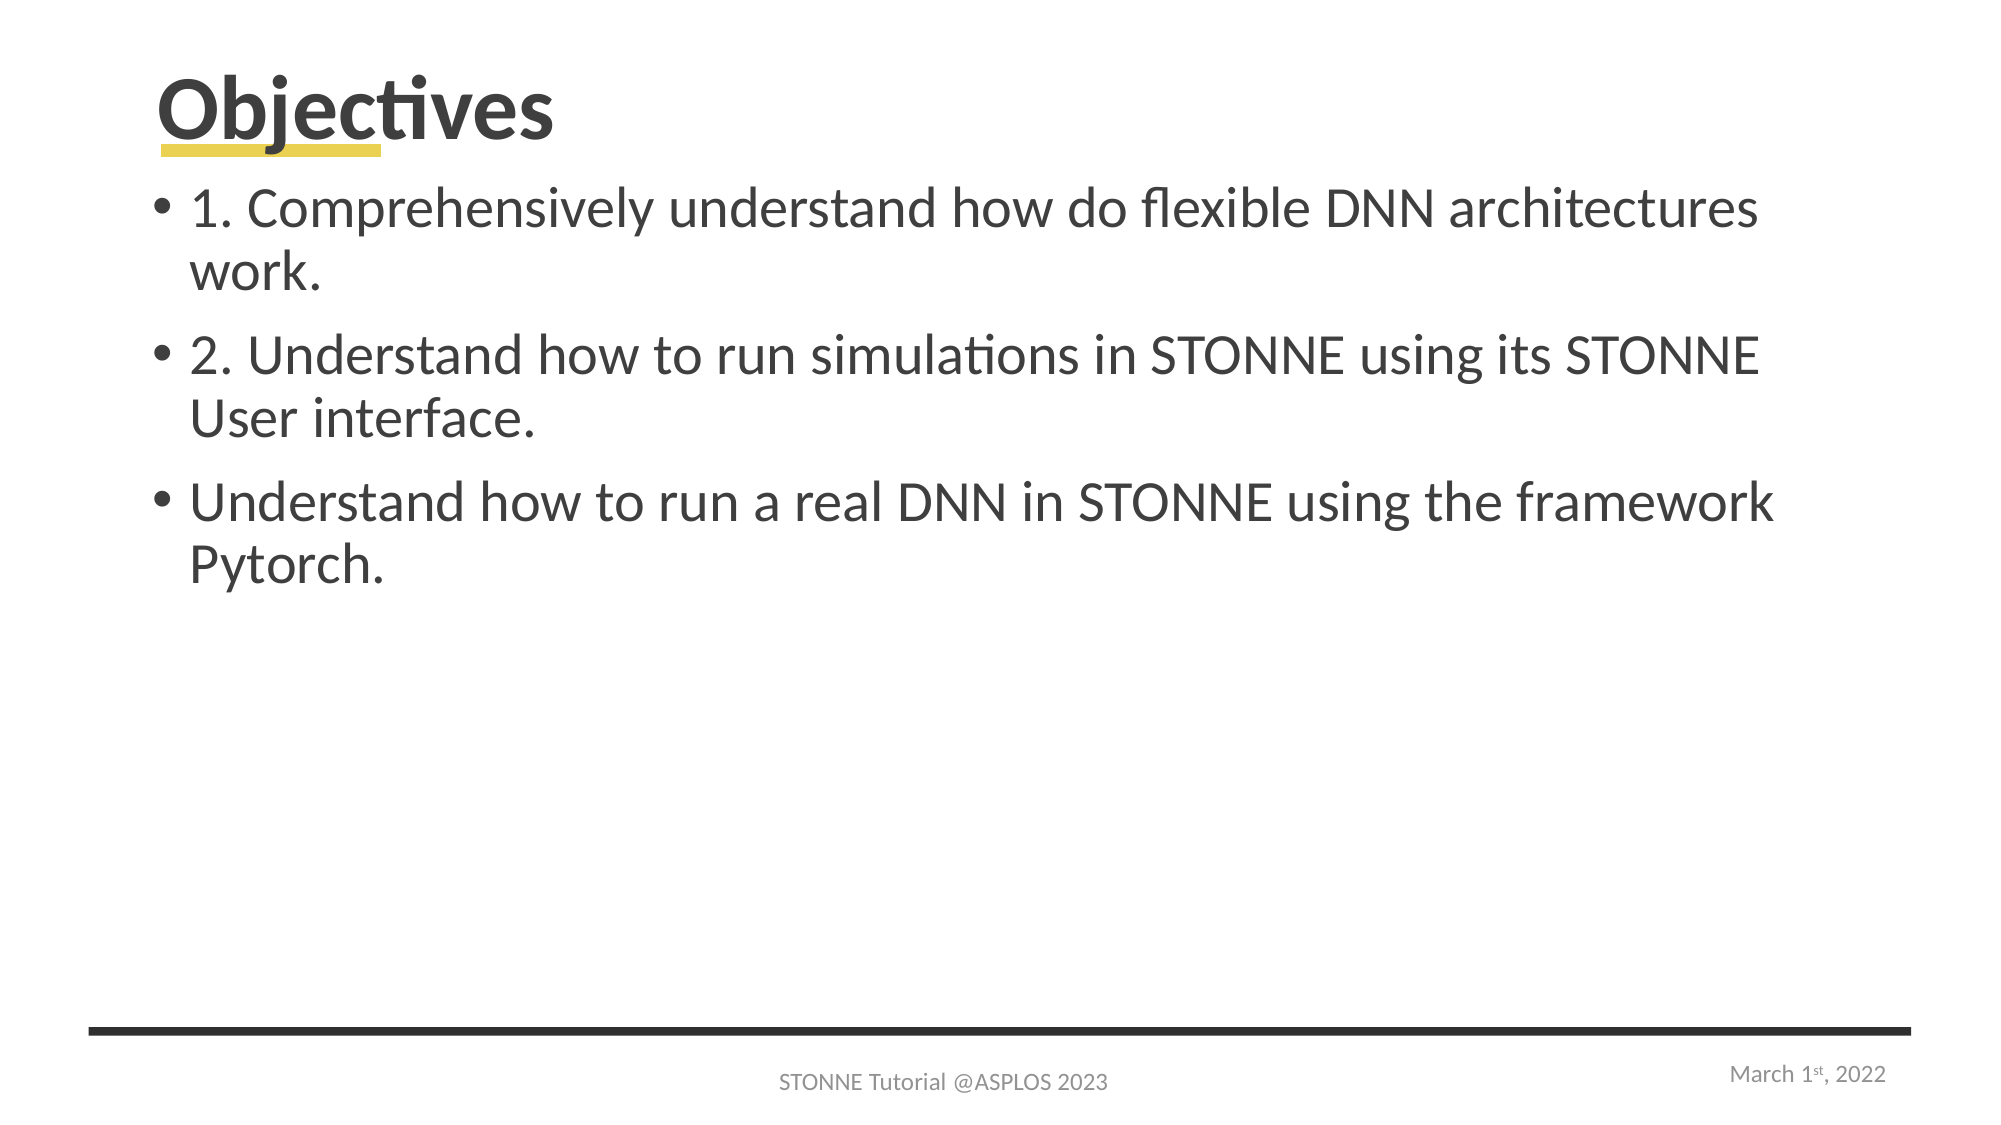

# Objectives
1. Comprehensively understand how do flexible DNN architectures work.
2. Understand how to run simulations in STONNE using its STONNE User interface.
Understand how to run a real DNN in STONNE using the framework Pytorch.

March 1st, 2022
STONNE Tutorial @ASPLOS 2023